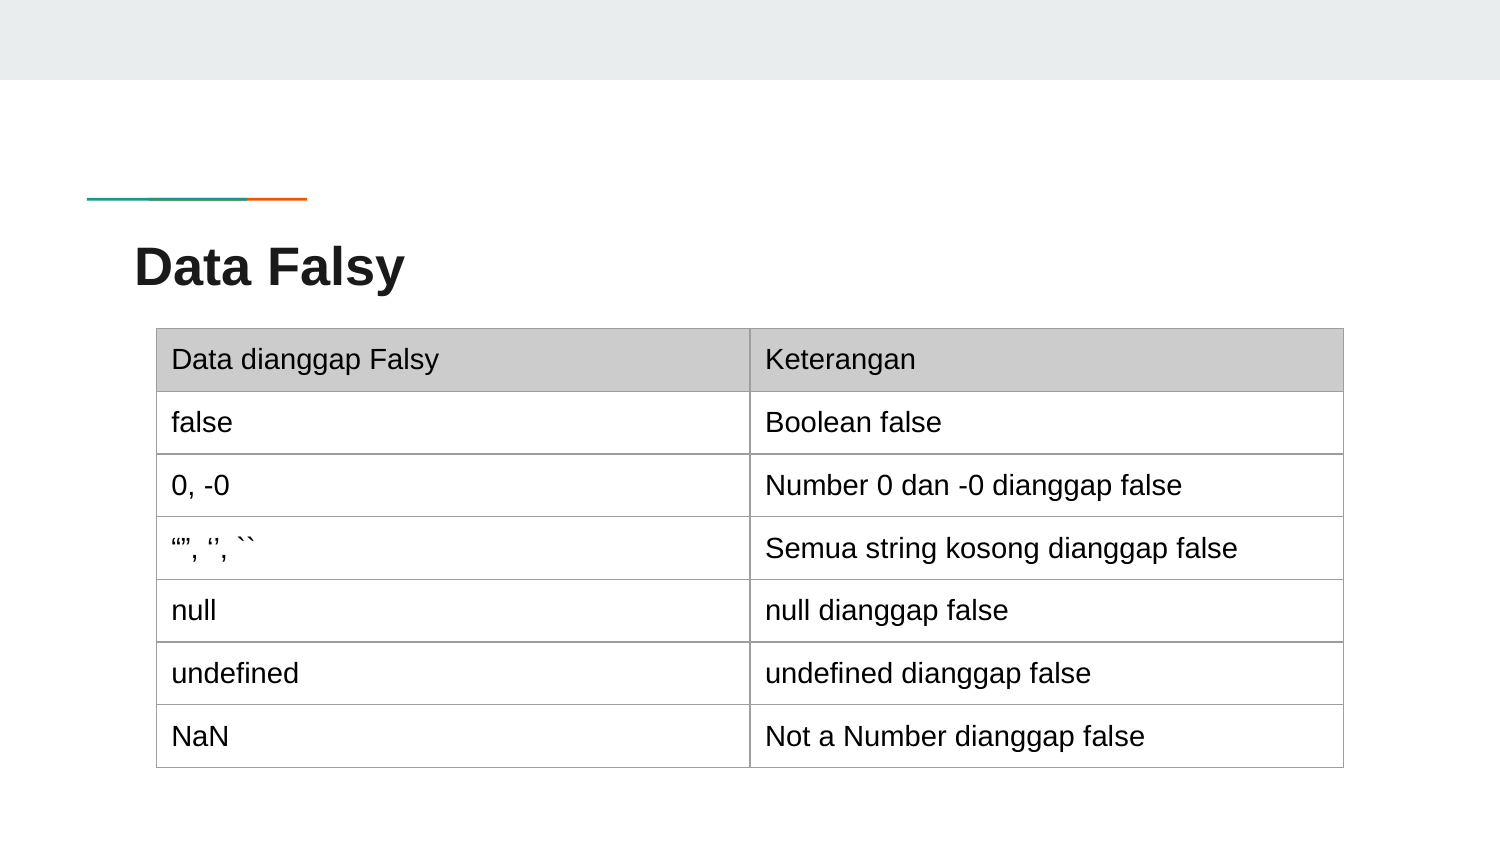

# Data Falsy
| Data dianggap Falsy | Keterangan |
| --- | --- |
| false | Boolean false |
| 0, -0 | Number 0 dan -0 dianggap false |
| “”, ‘’, `` | Semua string kosong dianggap false |
| null | null dianggap false |
| undefined | undefined dianggap false |
| NaN | Not a Number dianggap false |